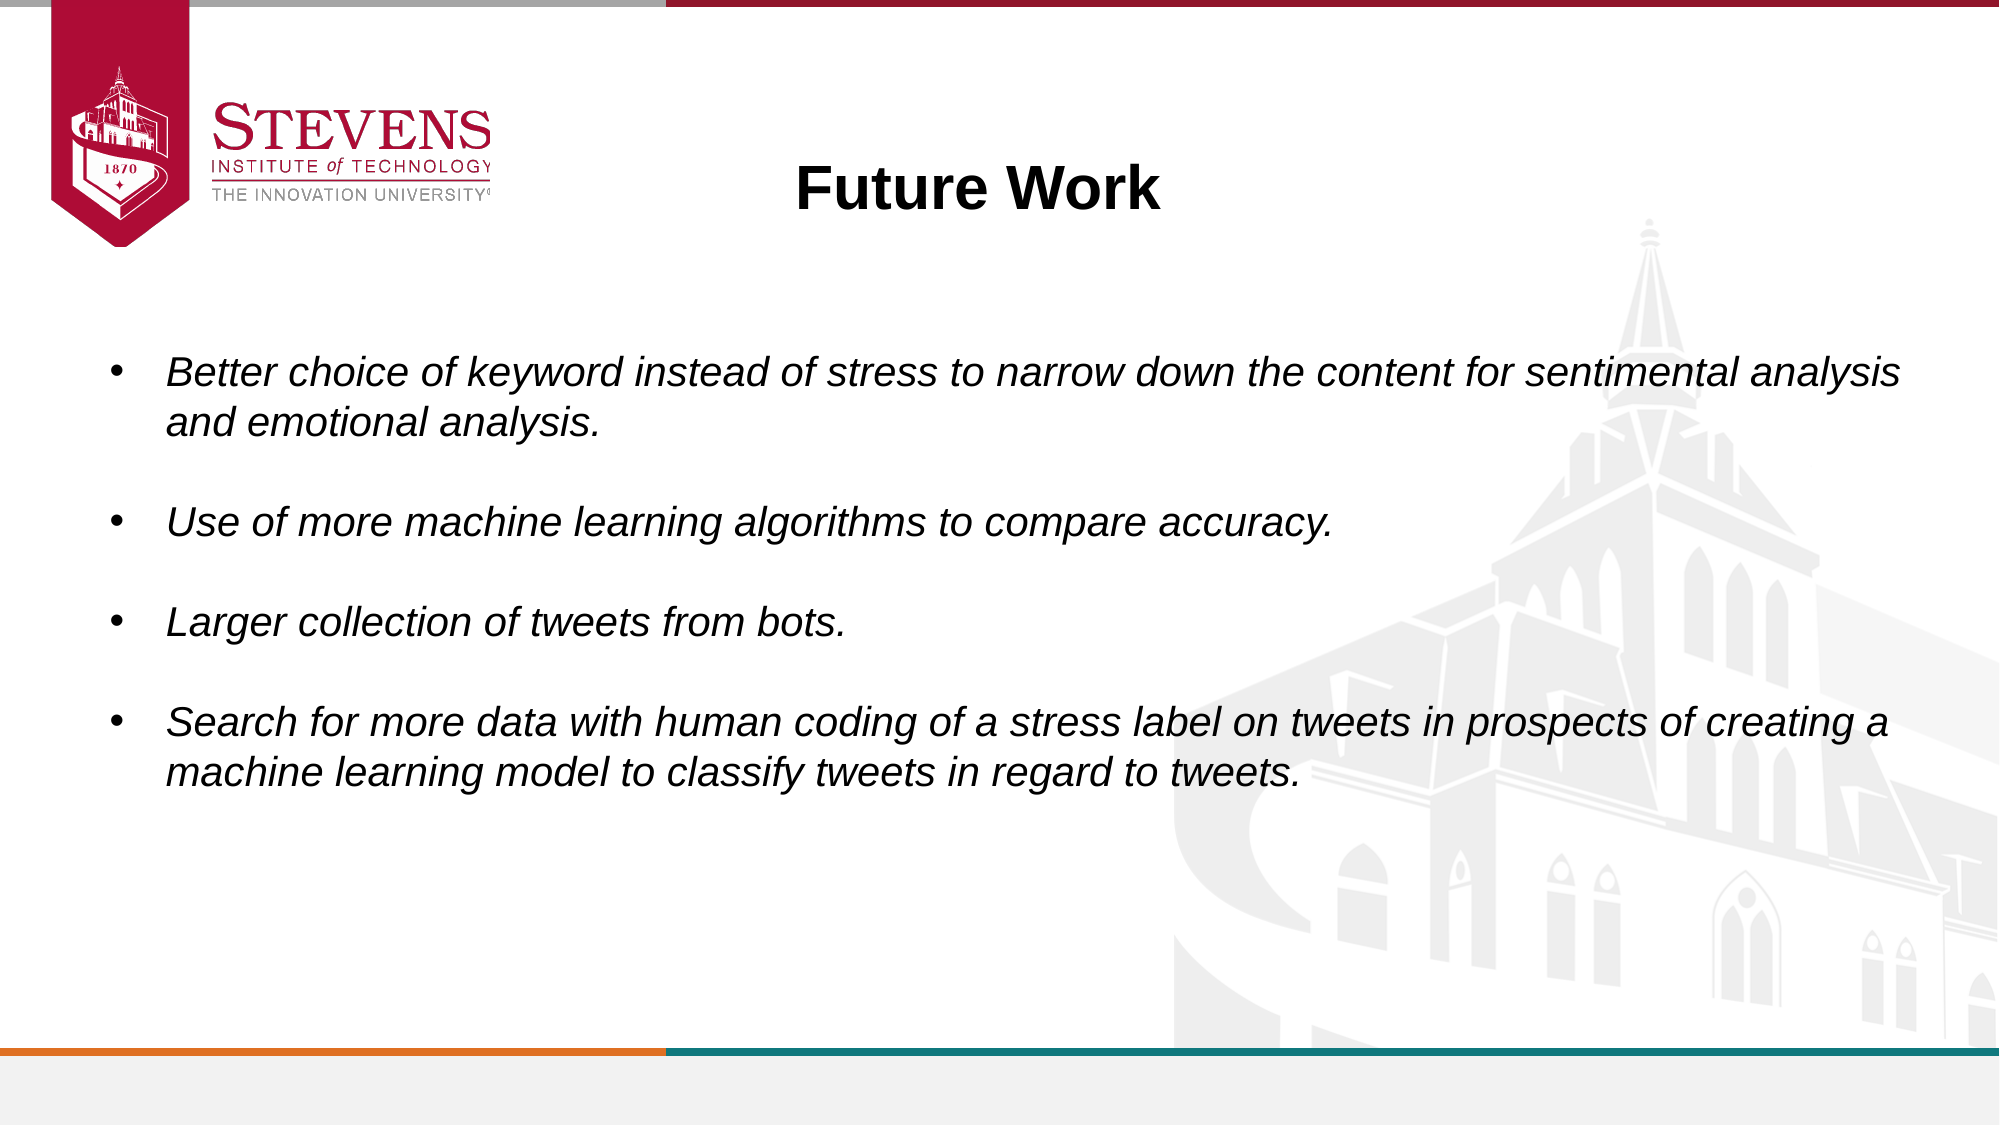

Future Work
Better choice of keyword instead of stress to narrow down the content for sentimental analysis and emotional analysis.

Use of more machine learning algorithms to compare accuracy.

Larger collection of tweets from bots.

Search for more data with human coding of a stress label on tweets in prospects of creating a machine learning model to classify tweets in regard to tweets.